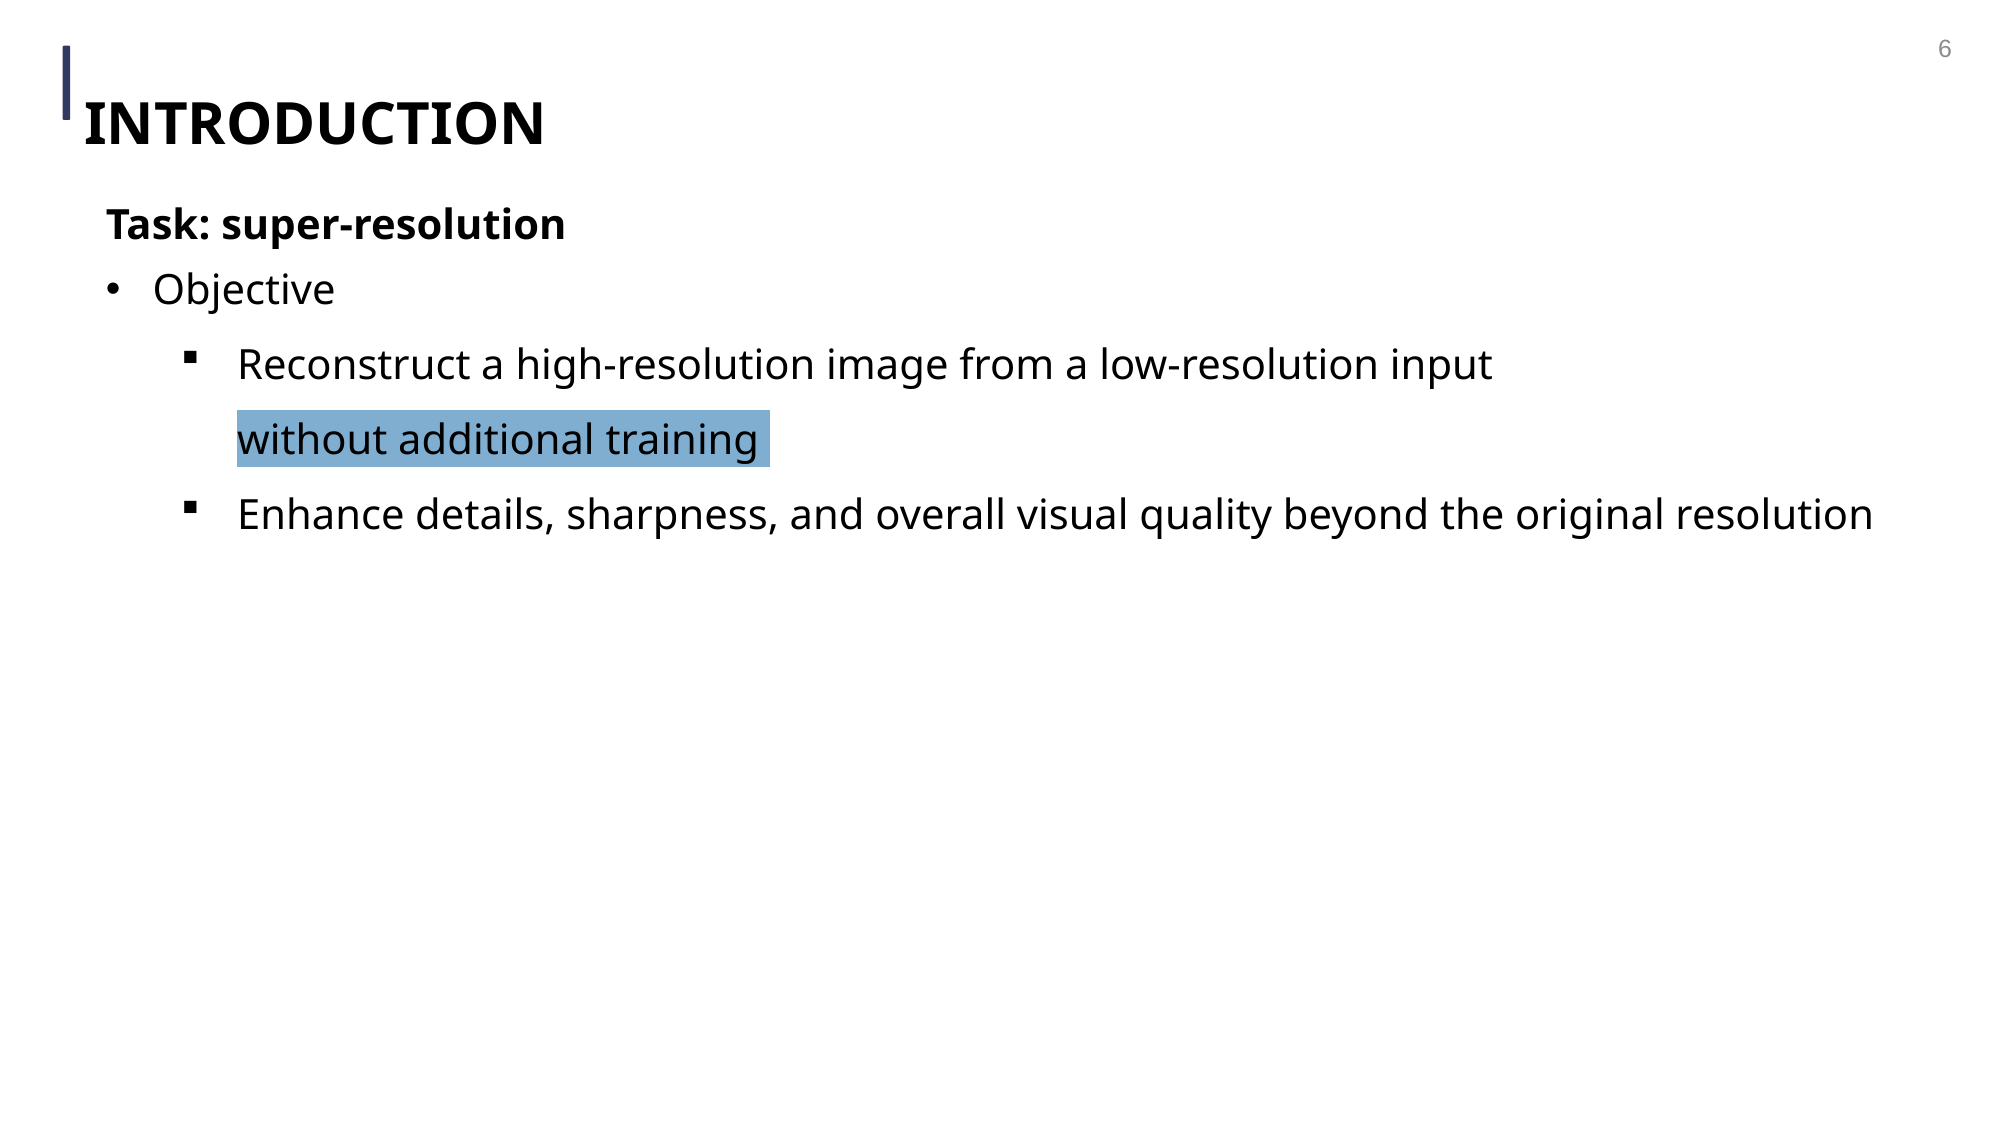

6
Task: super-resolution

Objective
Reconstruct a high-resolution image from a low-resolution input
without additional training
Enhance details, sharpness, and overall visual quality beyond the original resolution